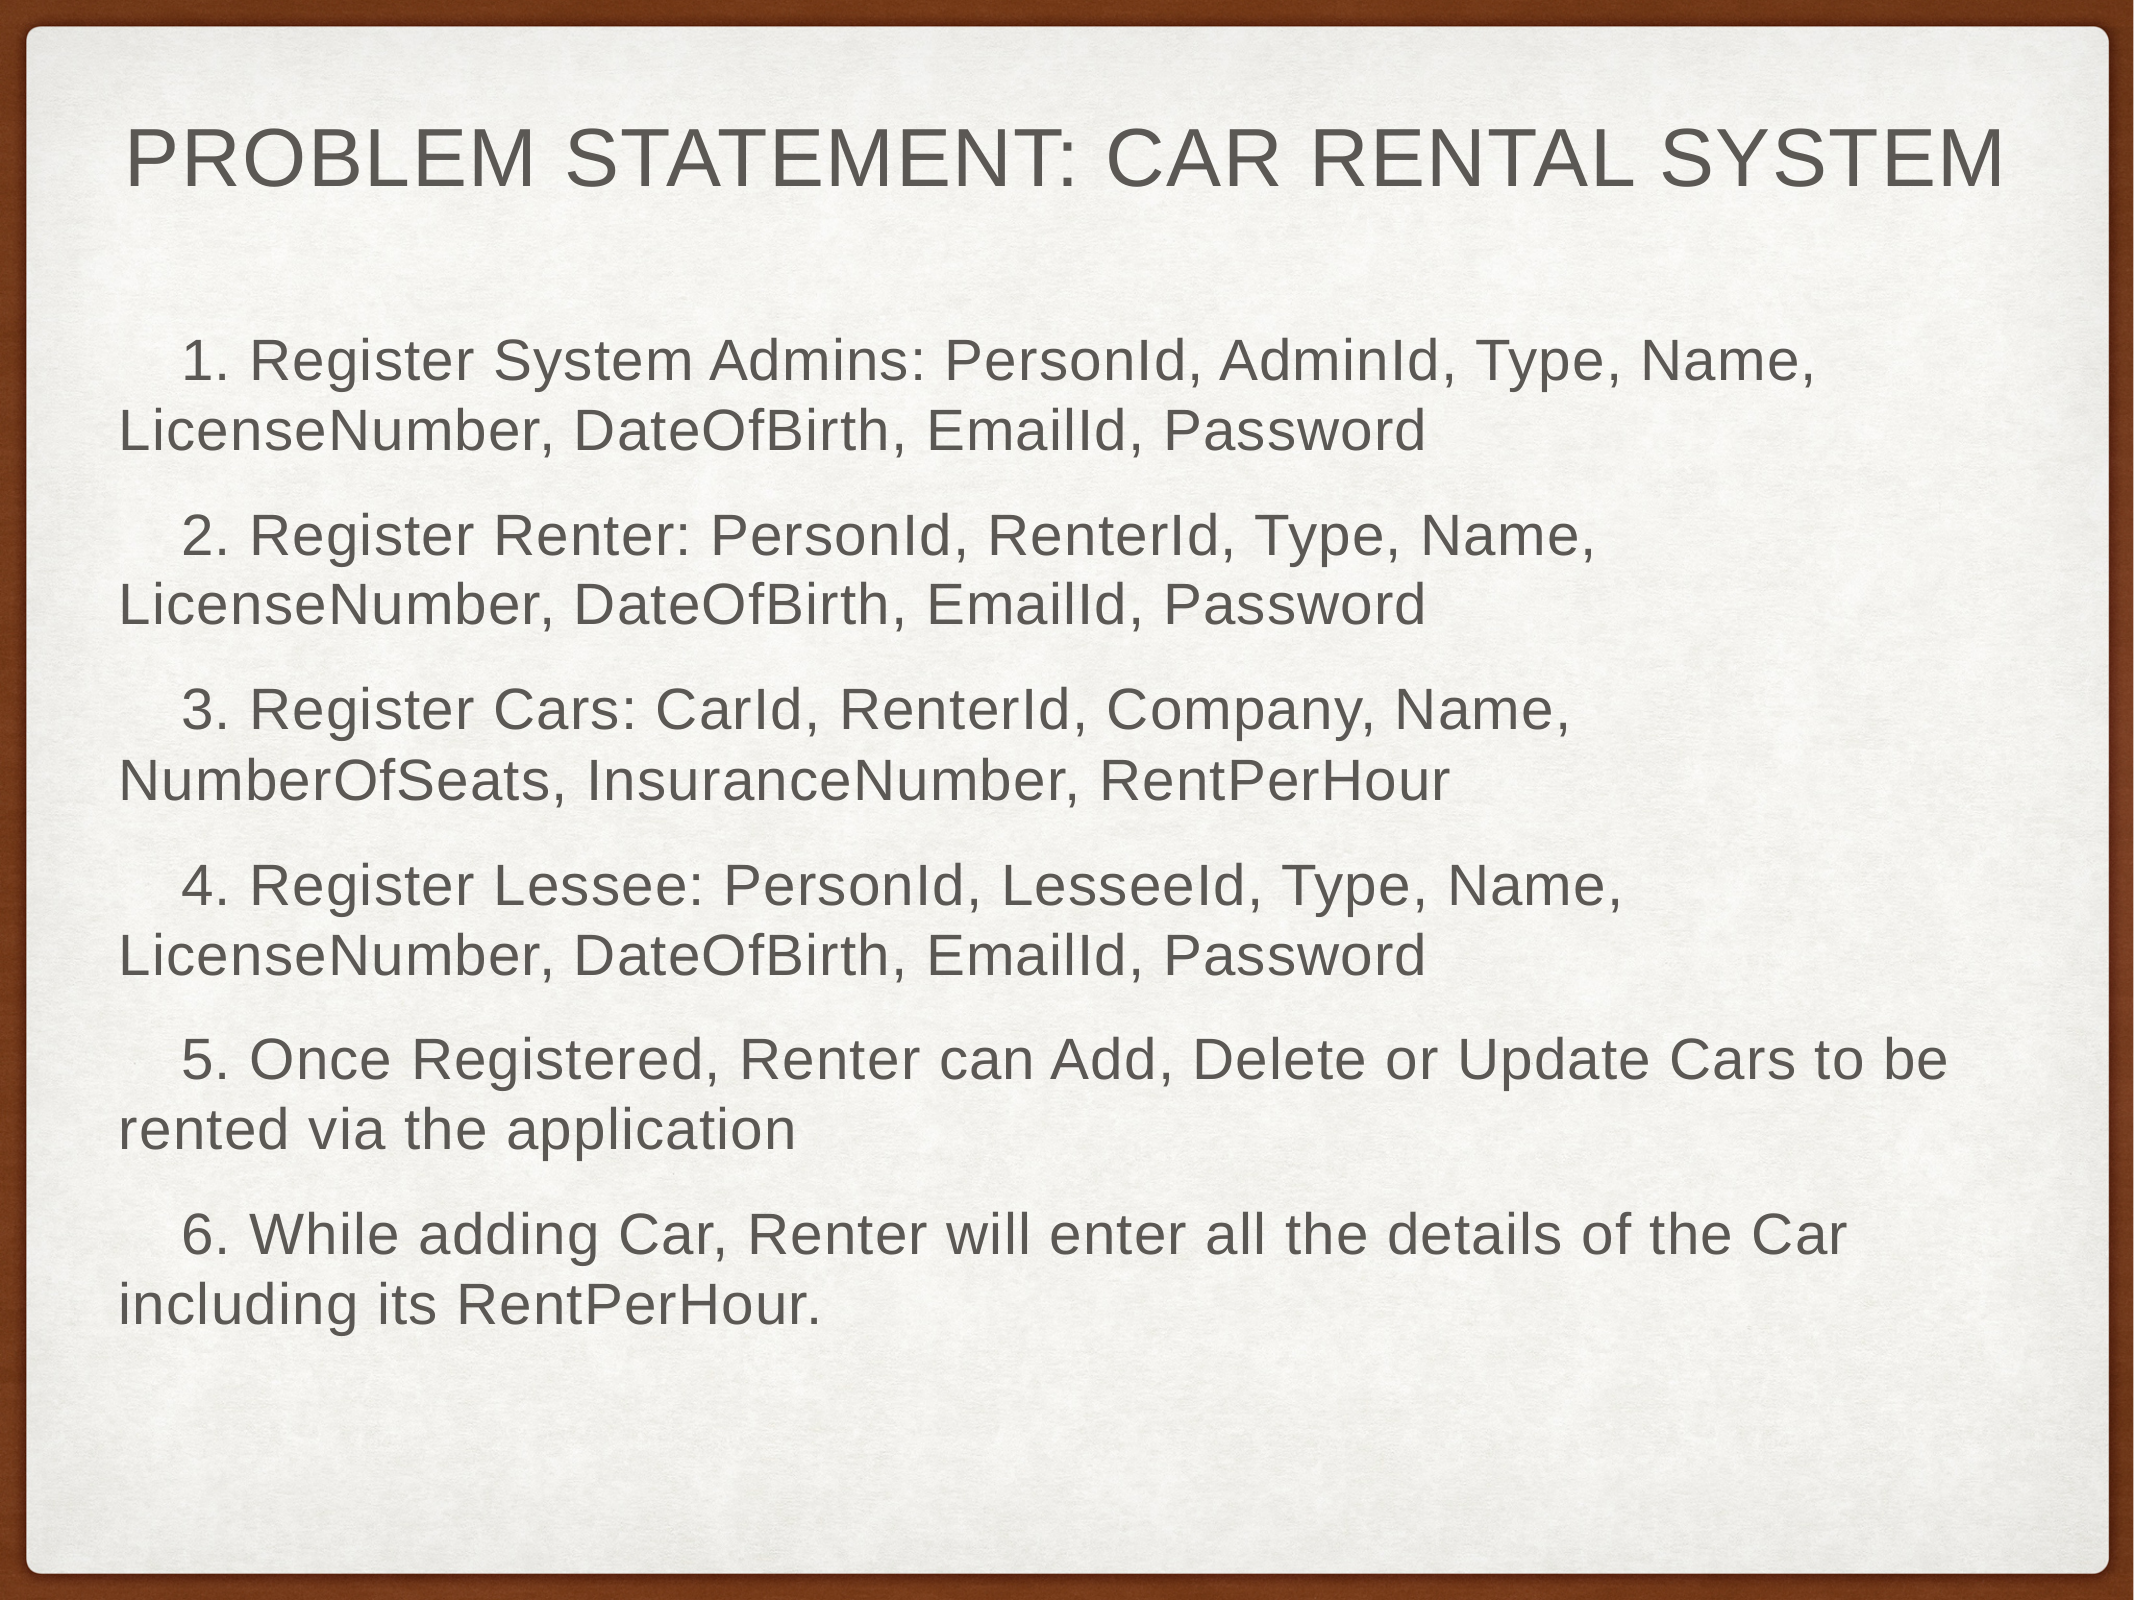

Problem Statement: Car Rental System
1. Register System Admins: PersonId, AdminId, Type, Name, LicenseNumber, DateOfBirth, EmailId, Password

2. Register Renter: PersonId, RenterId, Type, Name, LicenseNumber, DateOfBirth, EmailId, Password

3. Register Cars: CarId, RenterId, Company, Name, NumberOfSeats, InsuranceNumber, RentPerHour

4. Register Lessee: PersonId, LesseeId, Type, Name, LicenseNumber, DateOfBirth, EmailId, Password

5. Once Registered, Renter can Add, Delete or Update Cars to be rented via the application

6. While adding Car, Renter will enter all the details of the Car including its RentPerHour.